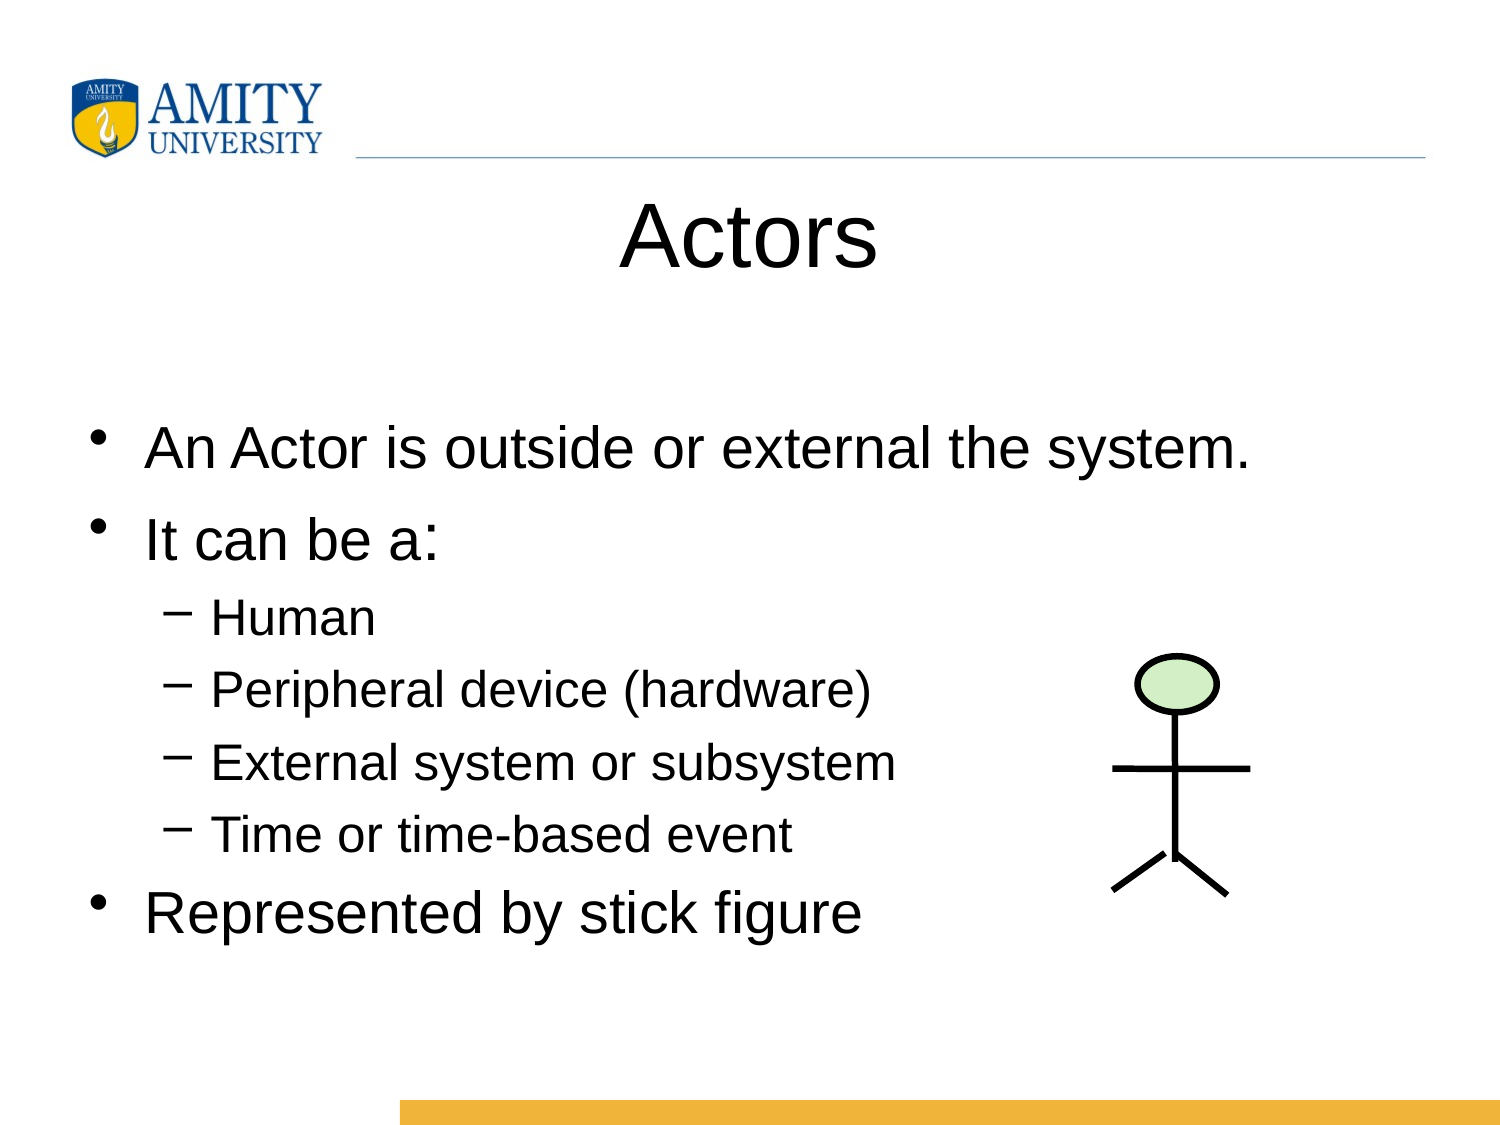

# Actors
An Actor is outside or external the system.
It can be a:
Human
Peripheral device (hardware)
External system or subsystem
Time or time-based event
Represented by stick figure